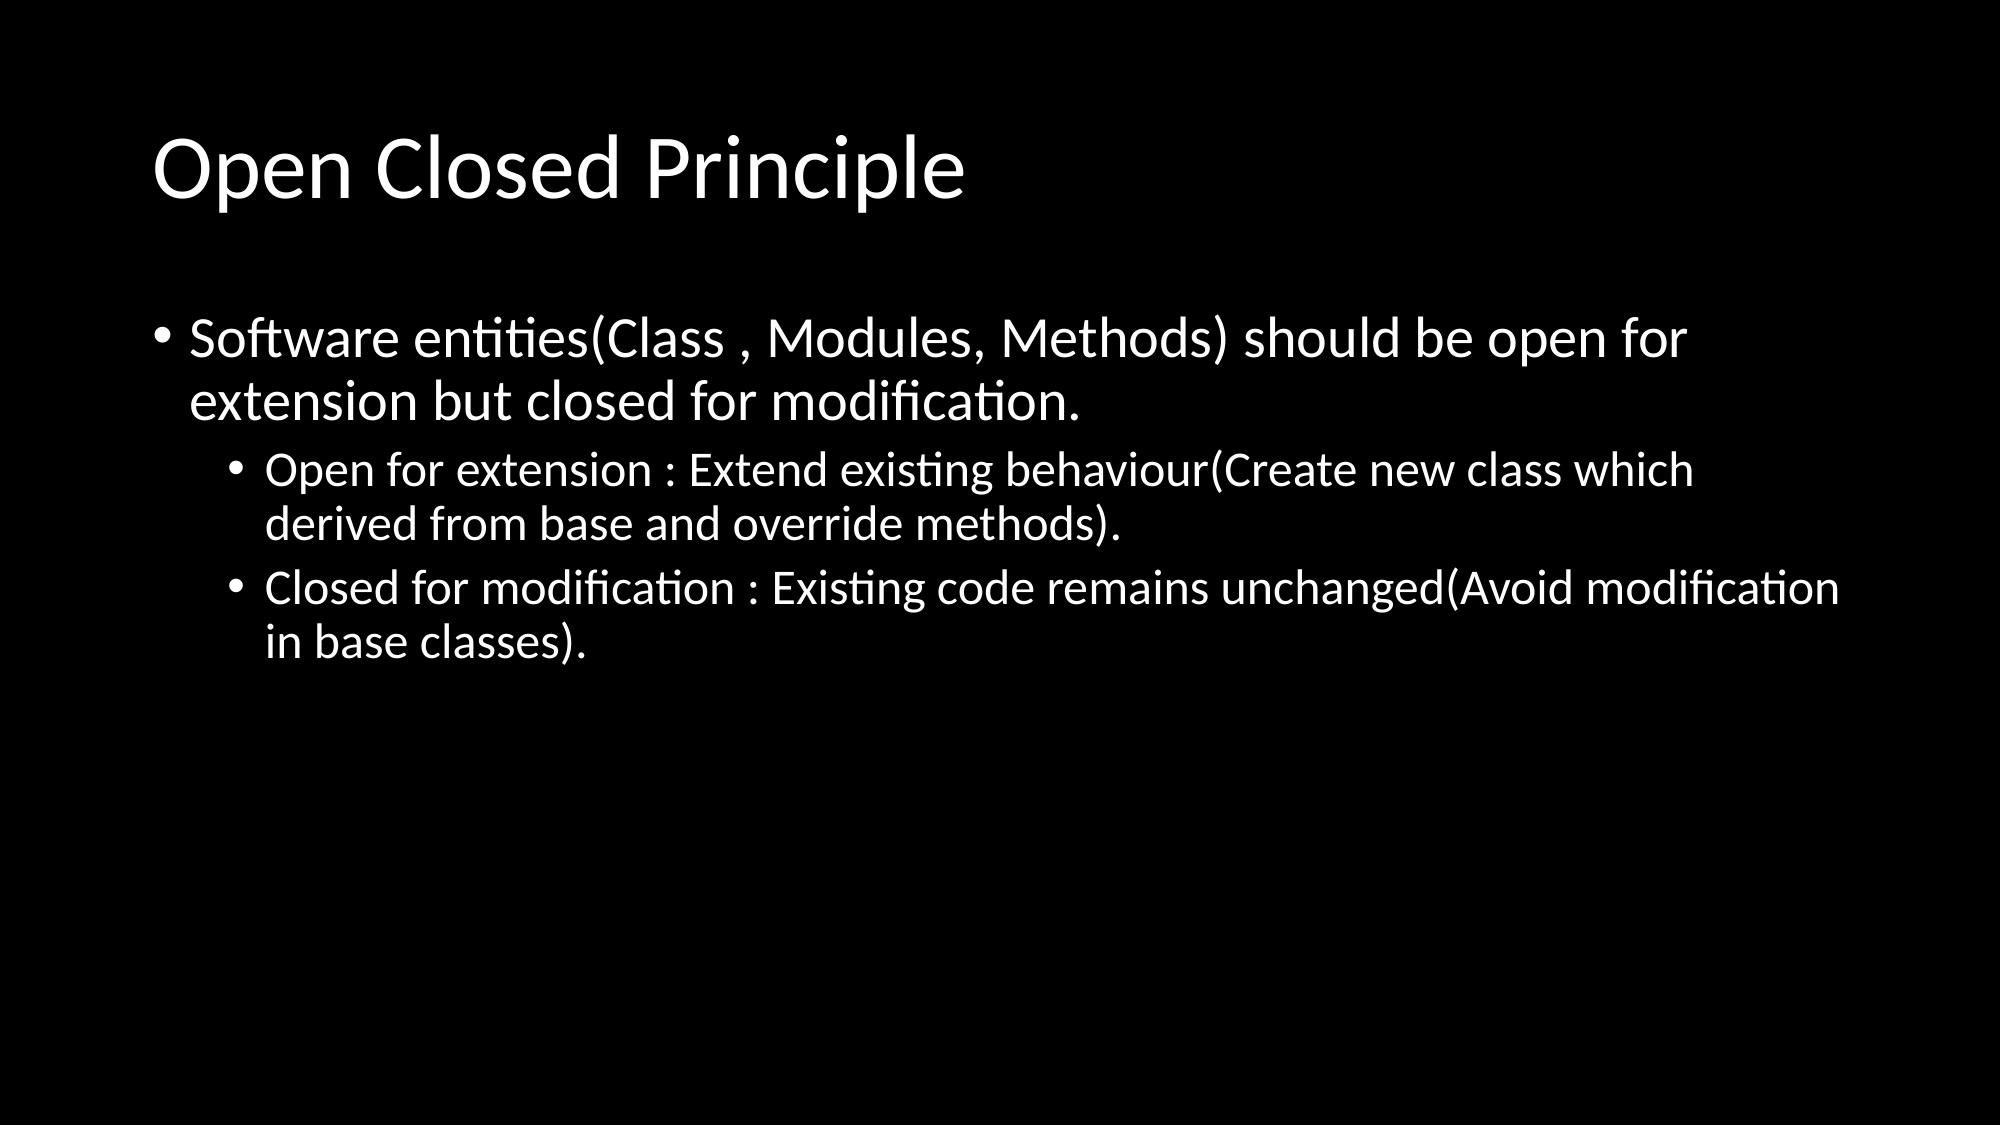

# Open Closed Principle
Software entities(Class , Modules, Methods) should be open for extension but closed for modification.
Open for extension : Extend existing behaviour(Create new class which derived from base and override methods).
Closed for modification : Existing code remains unchanged(Avoid modification in base classes).